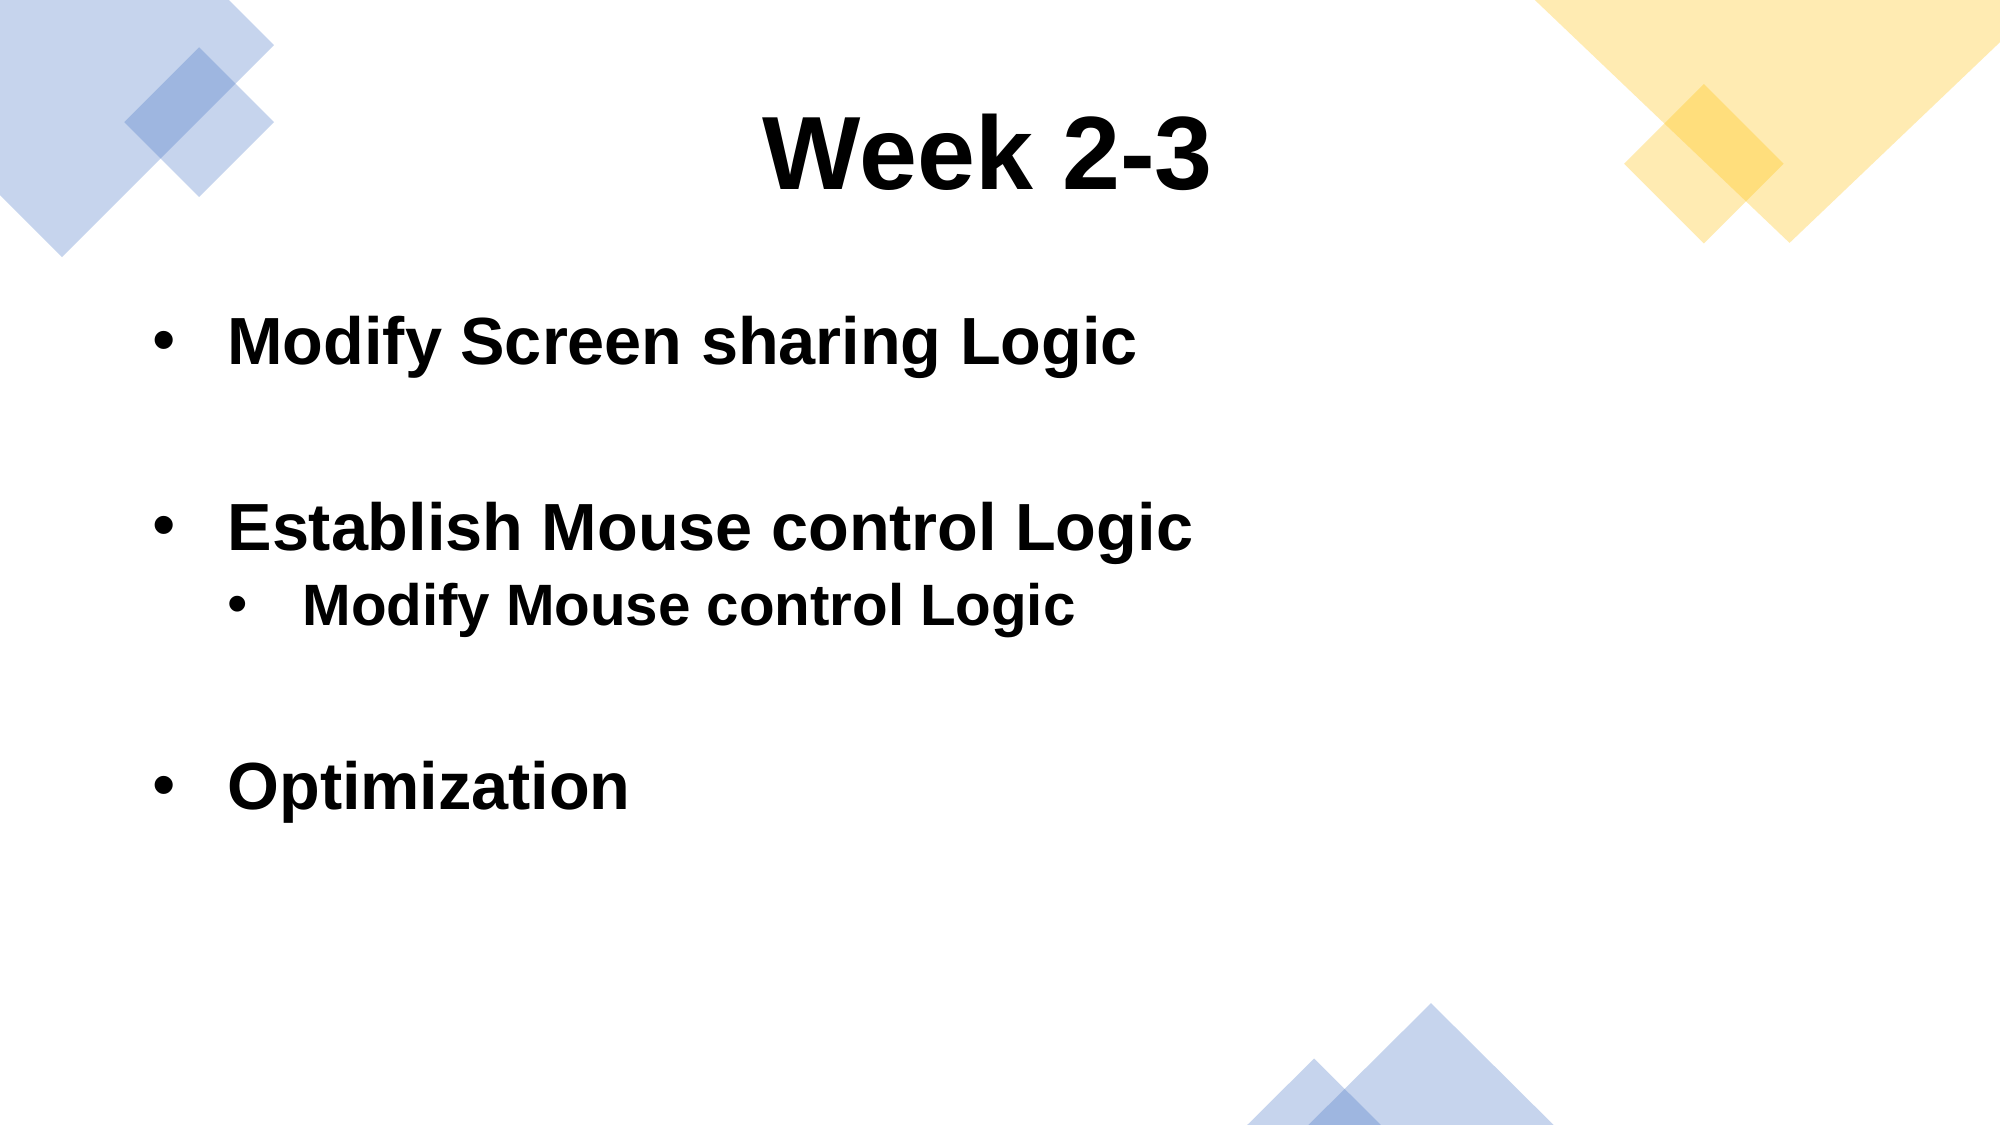

Week 2-3

Modify Screen sharing Logic

Establish Mouse control Logic
Modify Mouse control Logic

Optimization